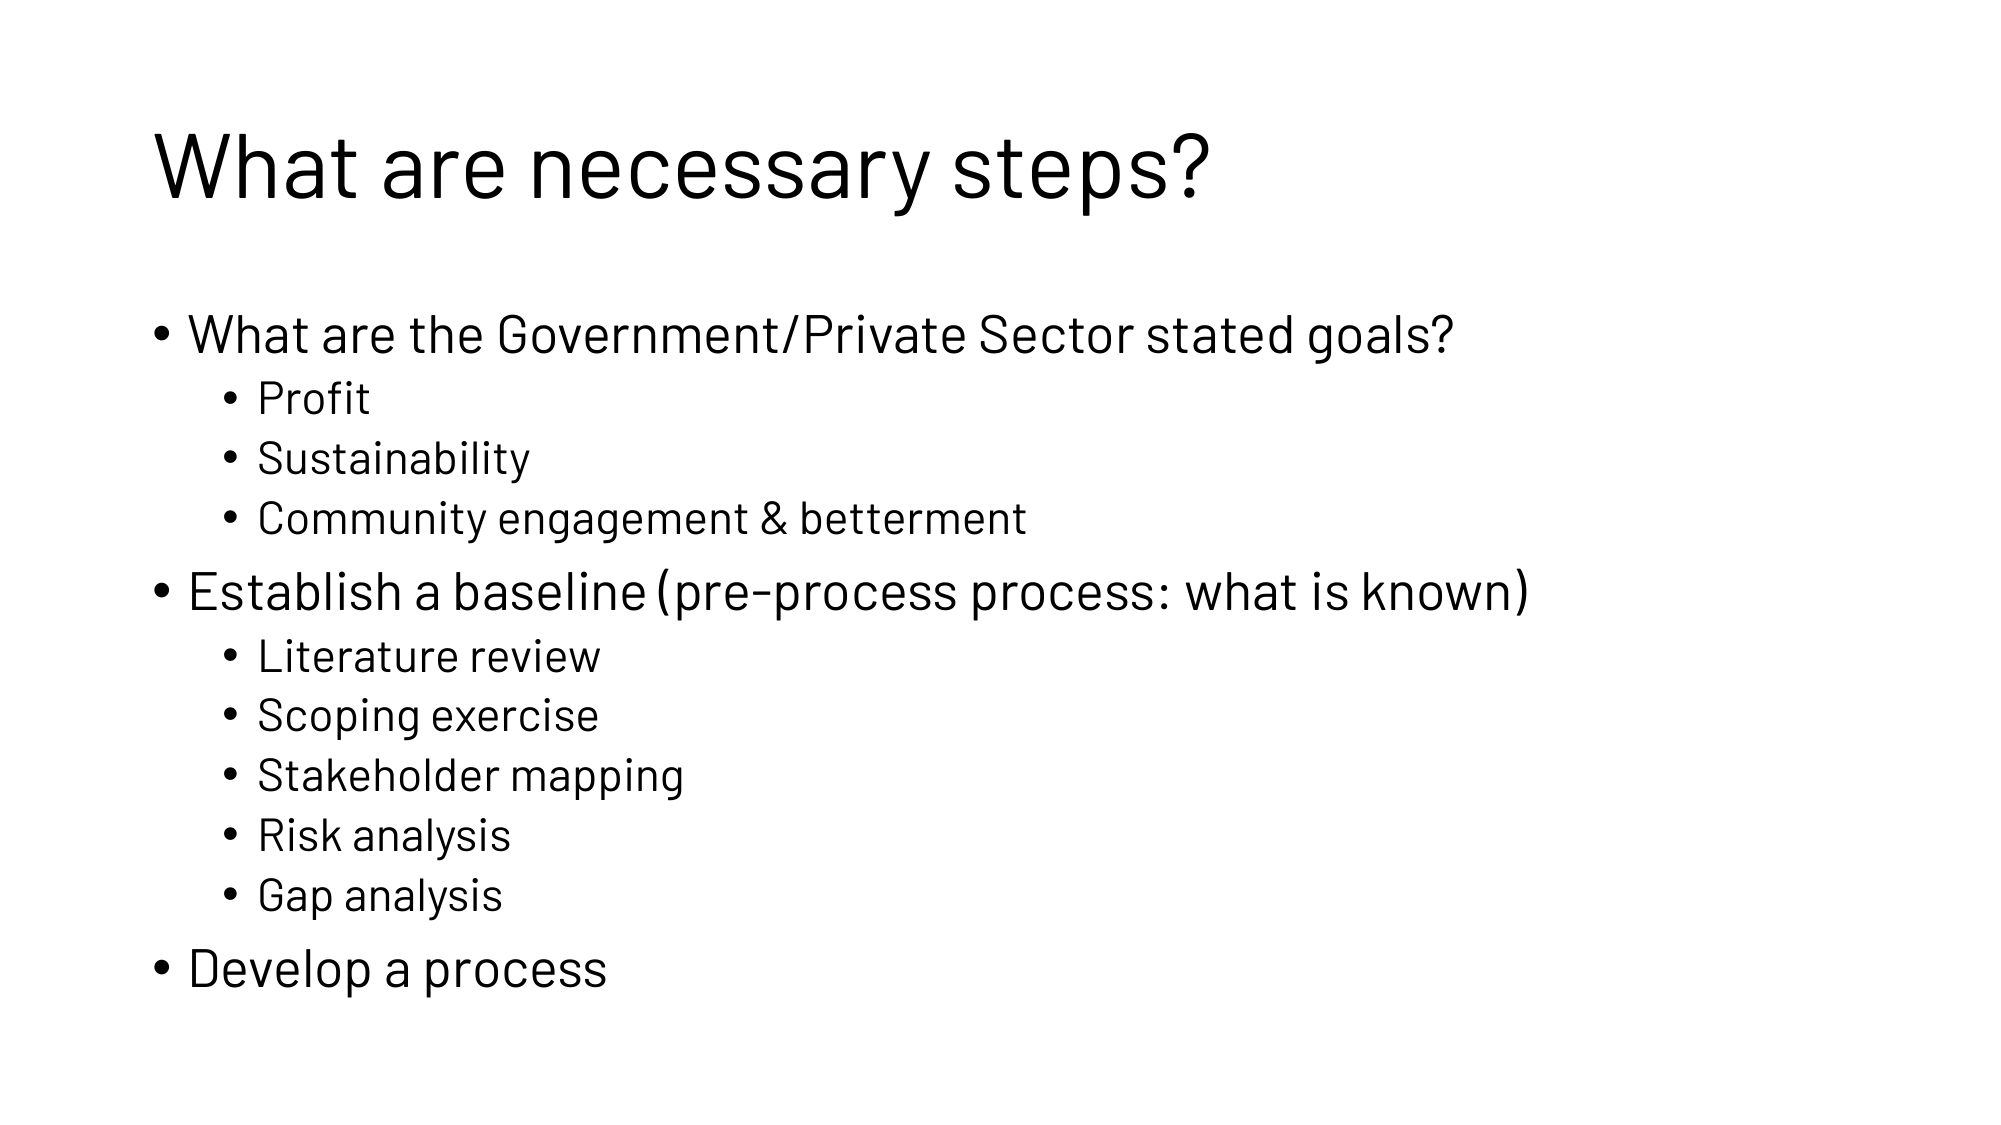

# What are necessary steps?
What are the Government/Private Sector stated goals?
Profit
Sustainability
Community engagement & betterment
Establish a baseline (pre-process process: what is known)
Literature review
Scoping exercise
Stakeholder mapping
Risk analysis
Gap analysis
Develop a process